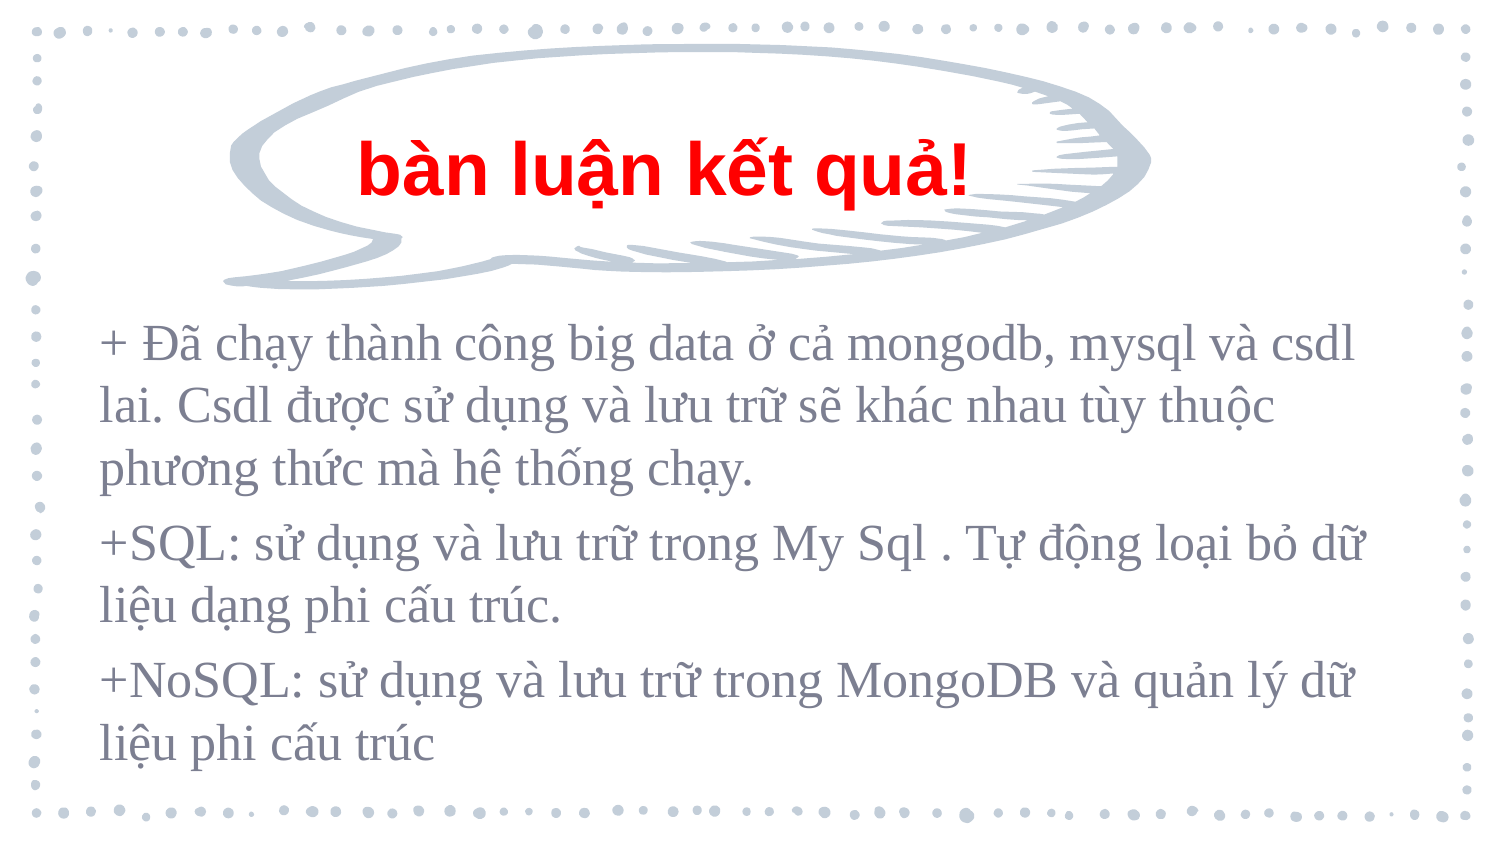

bàn luận kết quả!
+ Đã chạy thành công big data ở cả mongodb, mysql và csdl lai. Csdl được sử dụng và lưu trữ sẽ khác nhau tùy thuộc phương thức mà hệ thống chạy.
+SQL: sử dụng và lưu trữ trong My Sql . Tự động loại bỏ dữ liệu dạng phi cấu trúc.
+NoSQL: sử dụng và lưu trữ trong MongoDB và quản lý dữ liệu phi cấu trúc
21